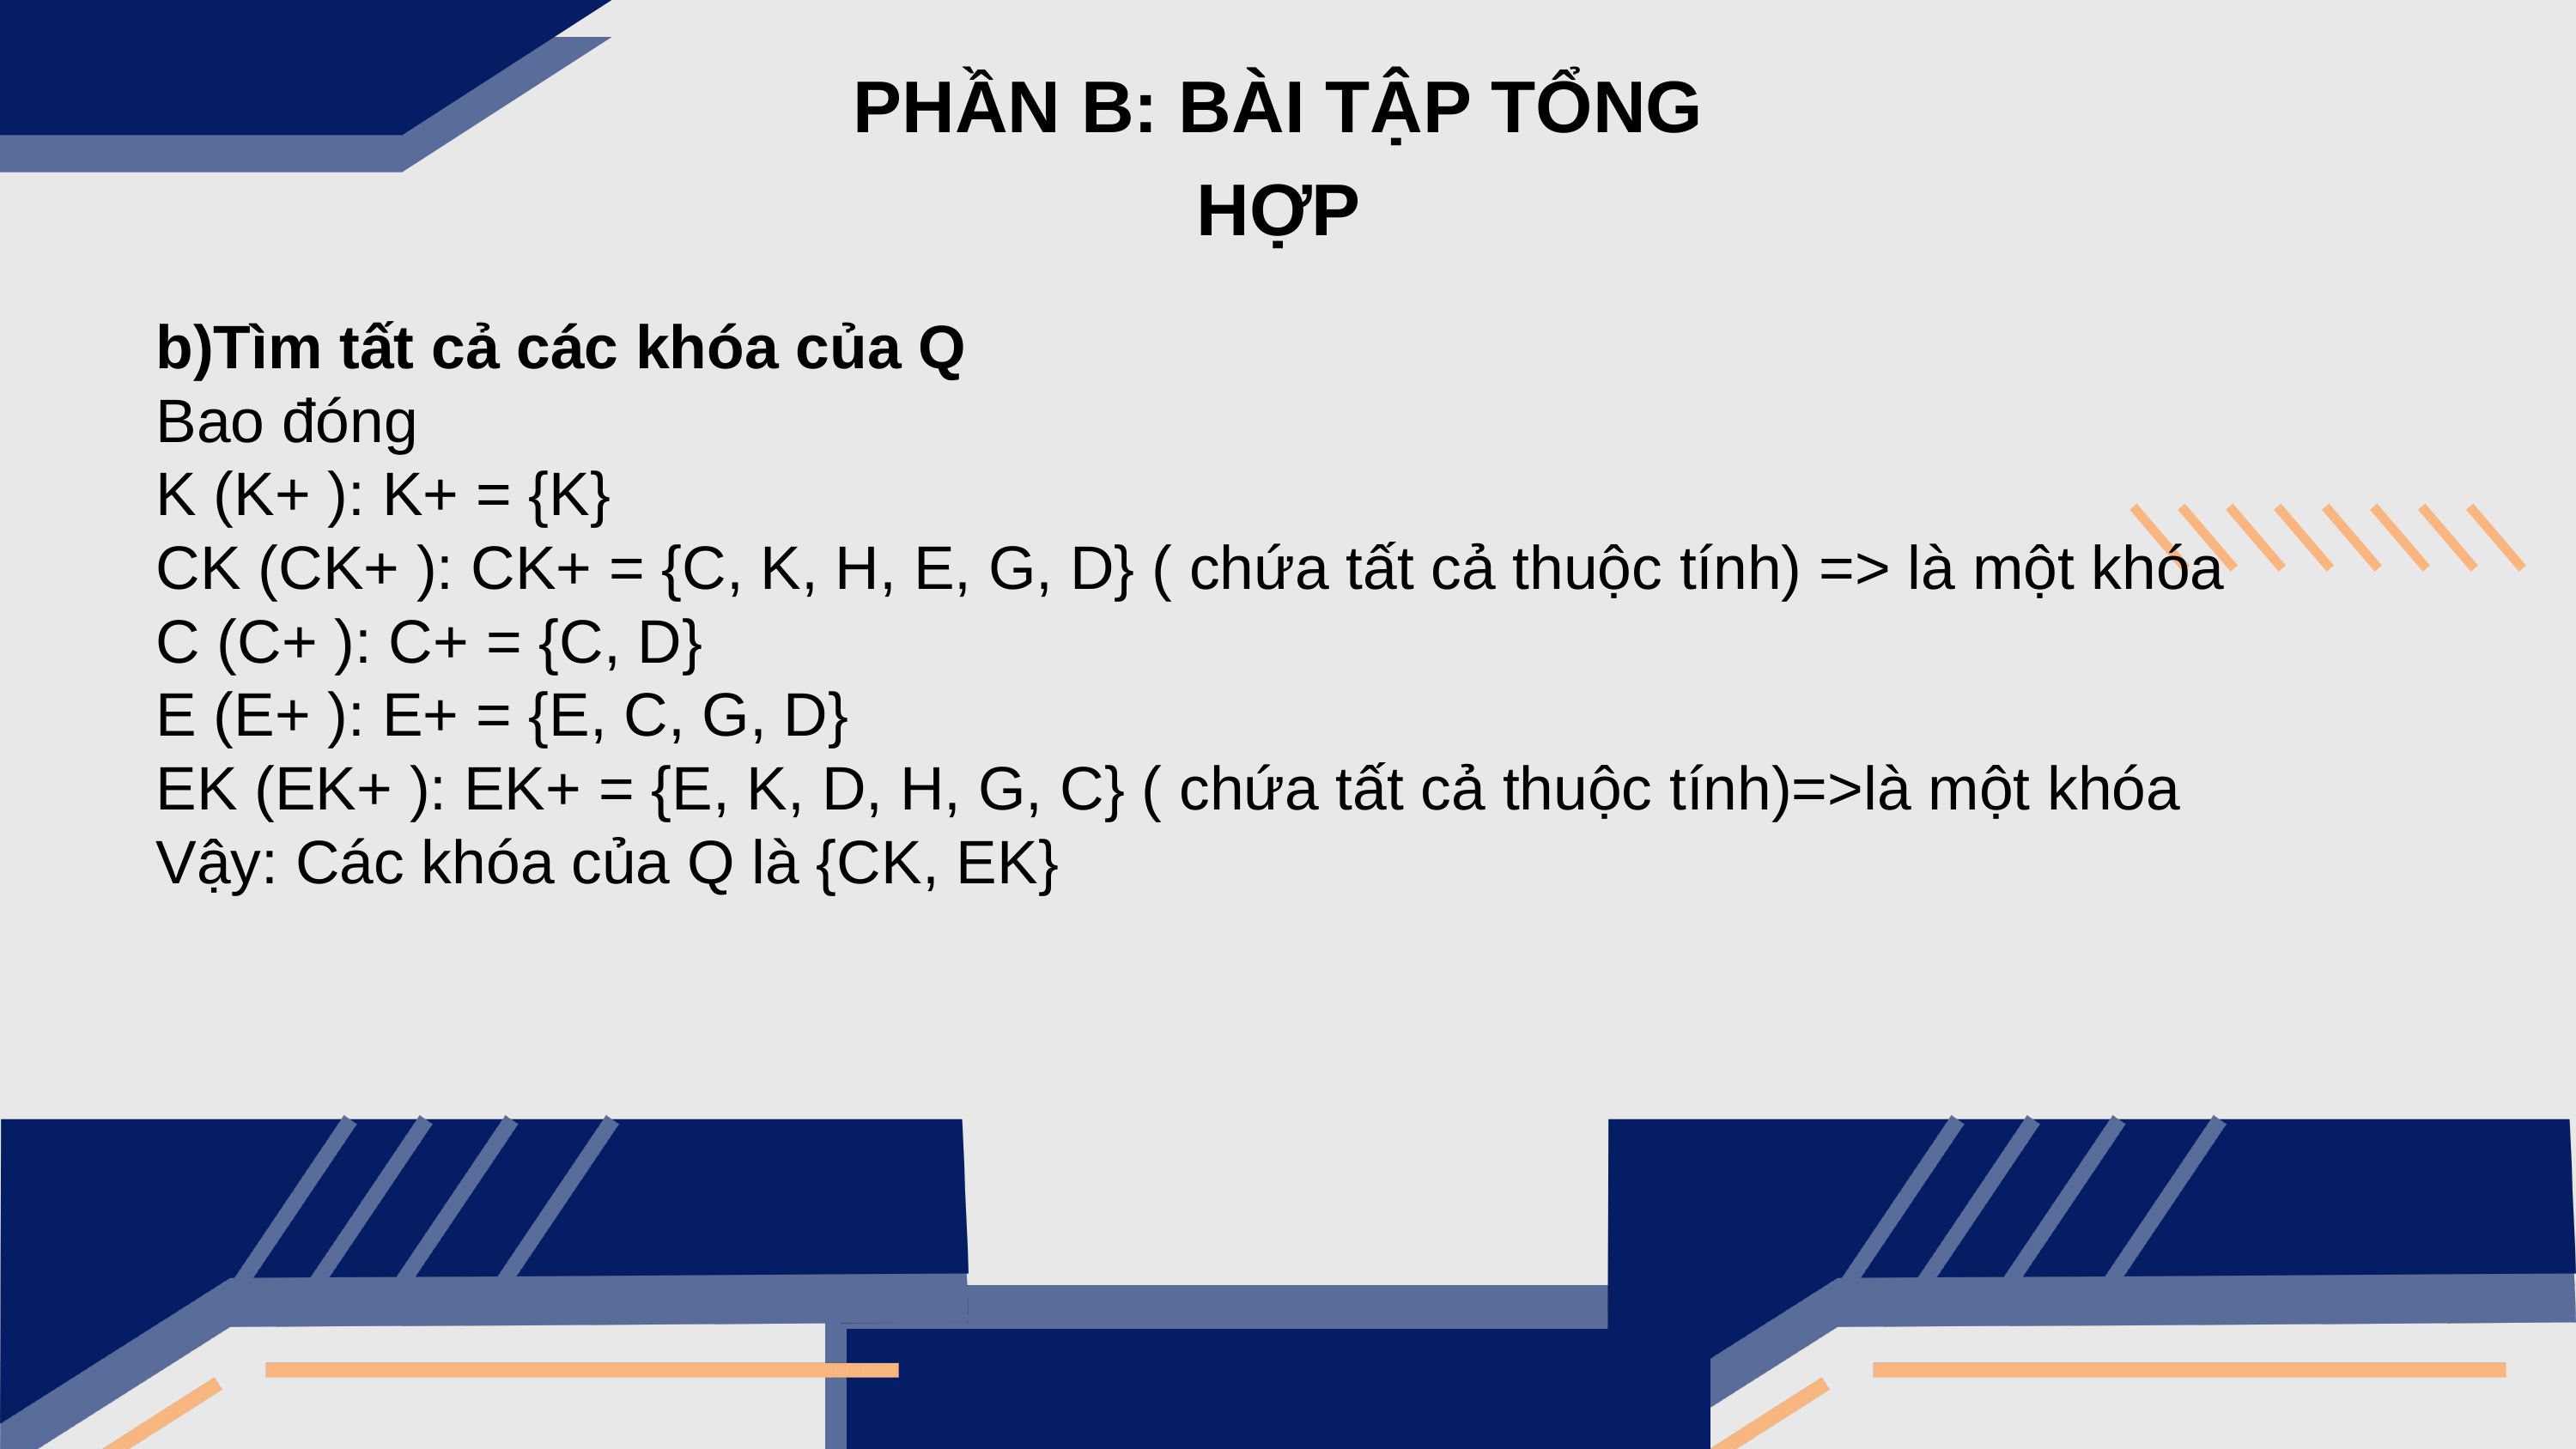

PHẦN B: BÀI TẬP TỔNG HỢP
b)Tìm tất cả các khóa của Q
Bao đóng
K (K+ ): K+ = {K}
CK (CK+ ): CK+ = {C, K, H, E, G, D} ( chứa tất cả thuộc tính) => là một khóa
C (C+ ): C+ = {C, D}
E (E+ ): E+ = {E, C, G, D}
EK (EK+ ): EK+ = {E, K, D, H, G, C} ( chứa tất cả thuộc tính)=>là một khóa
Vậy: Các khóa của Q là {CK, EK}